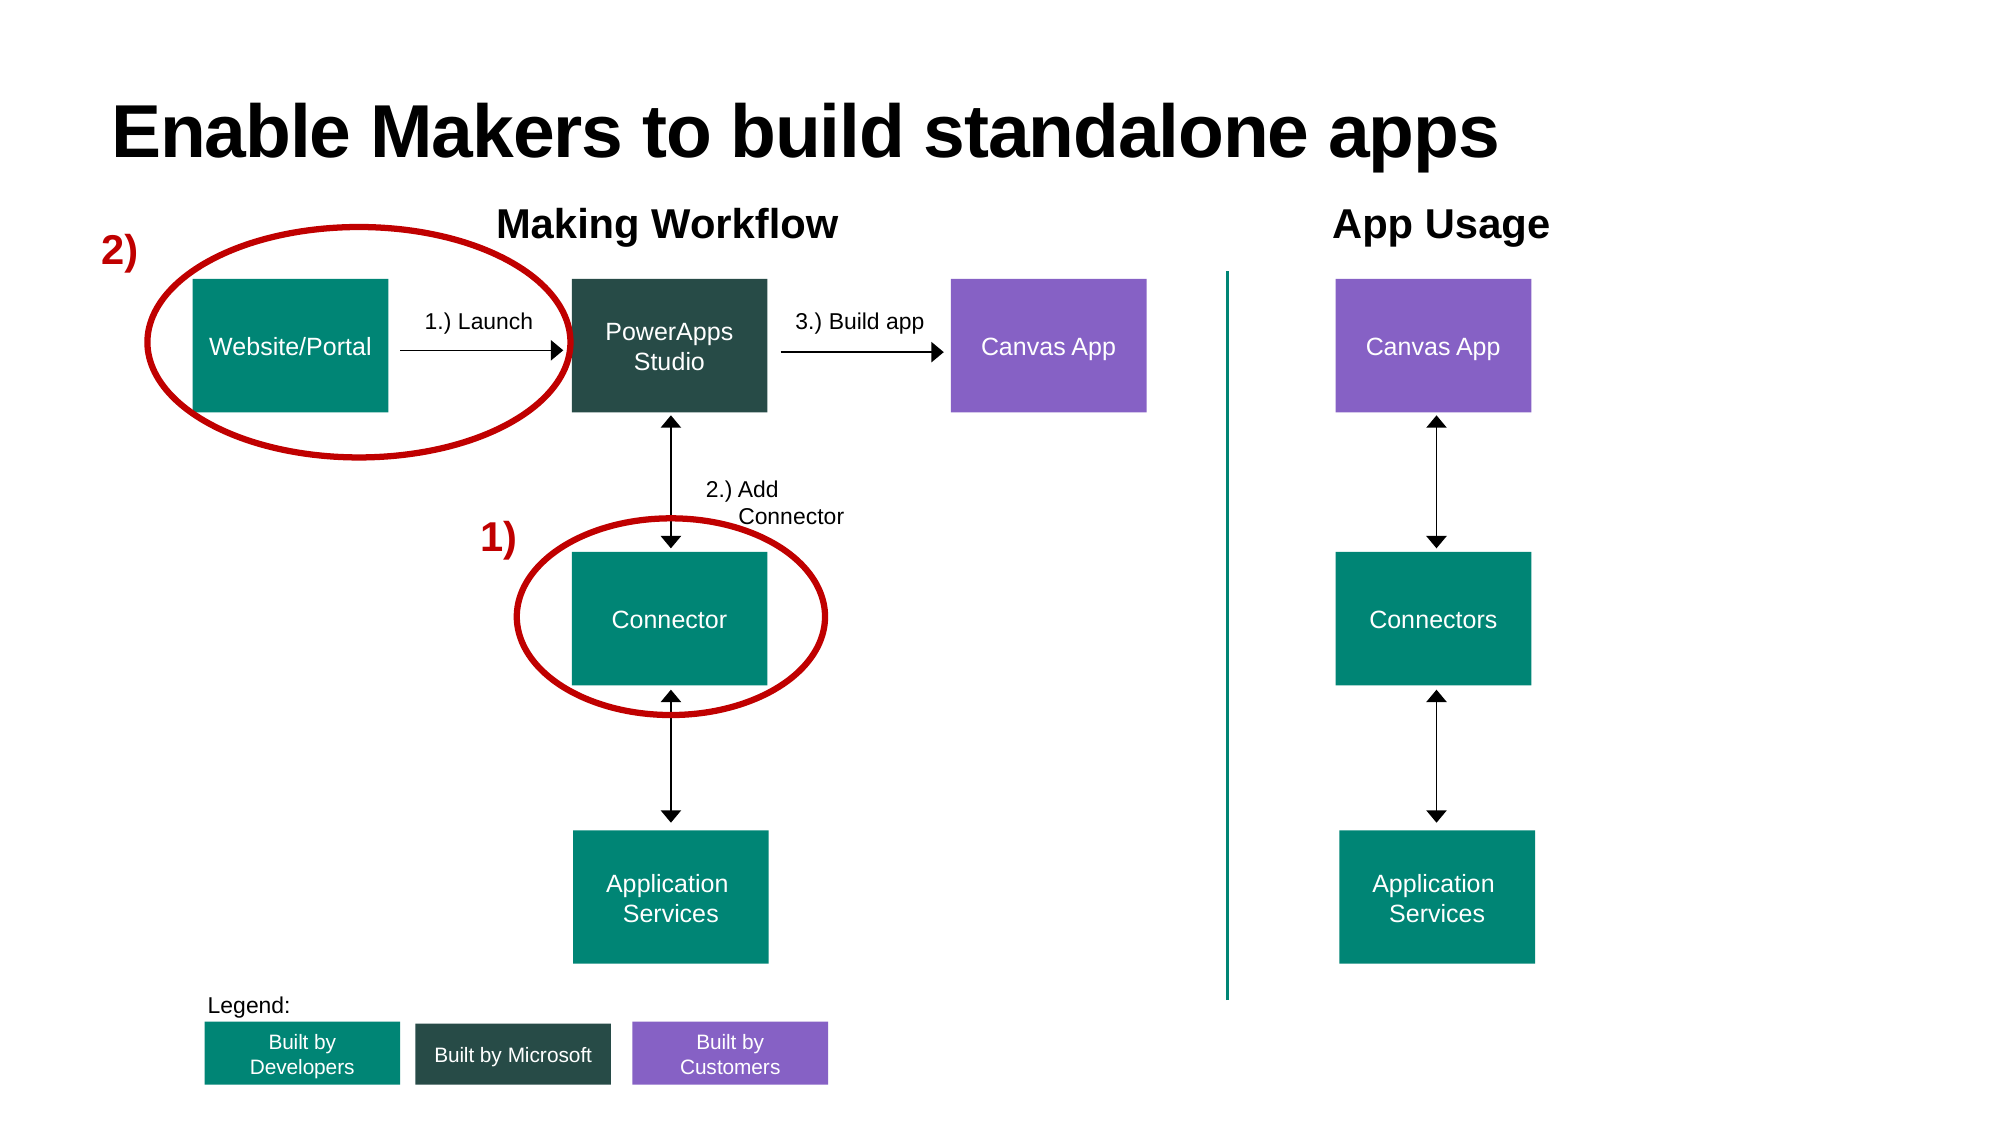

Enable Makers to build standalone apps

Making Workflow
App Usage
2)

Website/Portal
PowerApps
Studio
Canvas App
Canvas App
1.) Launch
3.) Build app
2.) Add
     Connector
1)

Connector
Connectors
Application
Services
Application
Services
Legend:
Built by Developers
Built by
Customers
Built by Microsoft